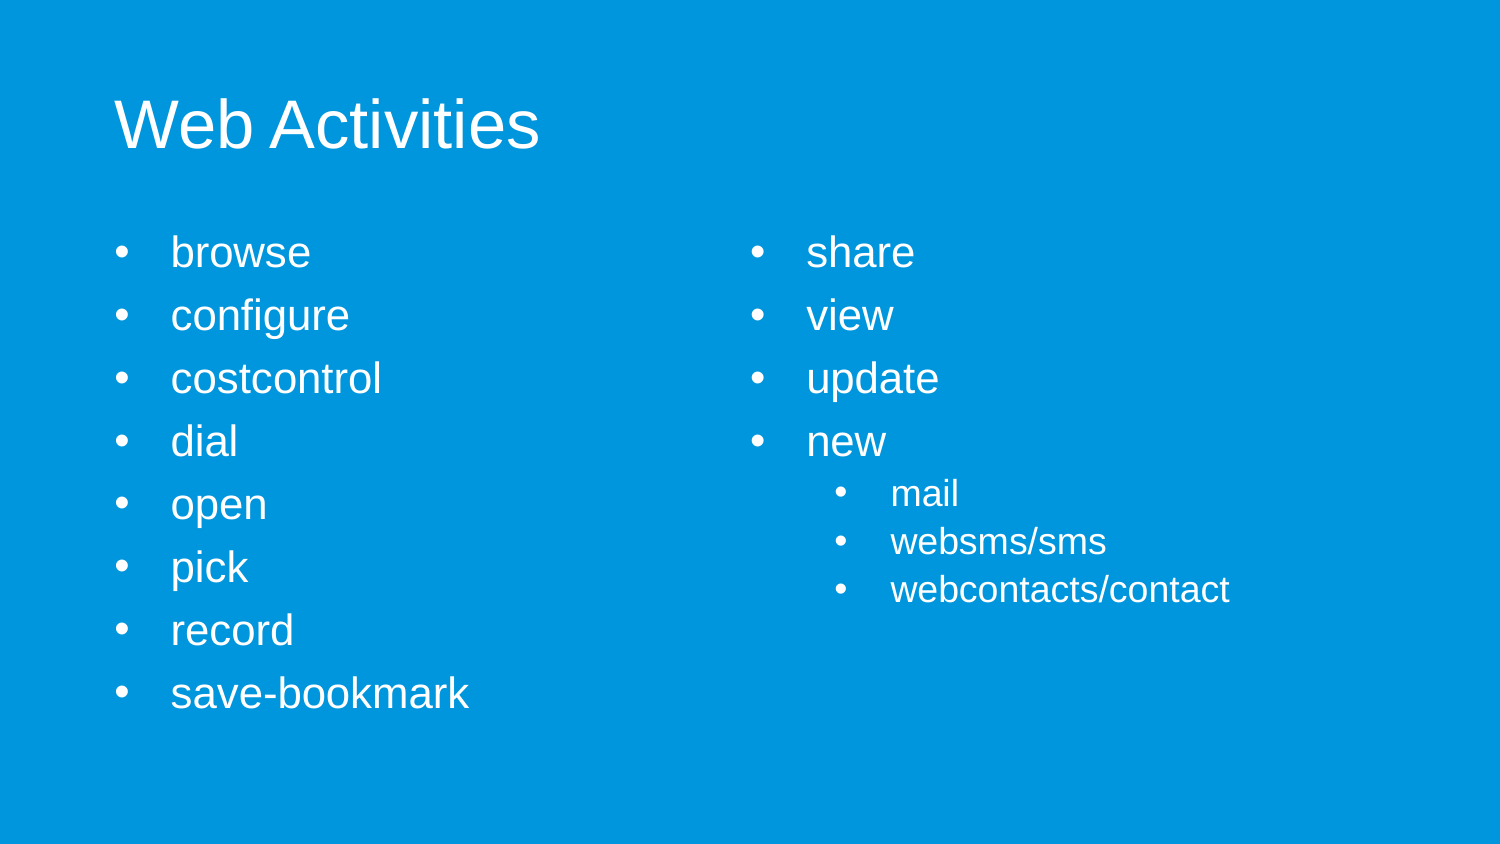

# Web Activities
browse
configure
costcontrol
dial
open
pick
record
save-bookmark
share
view
update
new
mail
websms/sms
webcontacts/contact